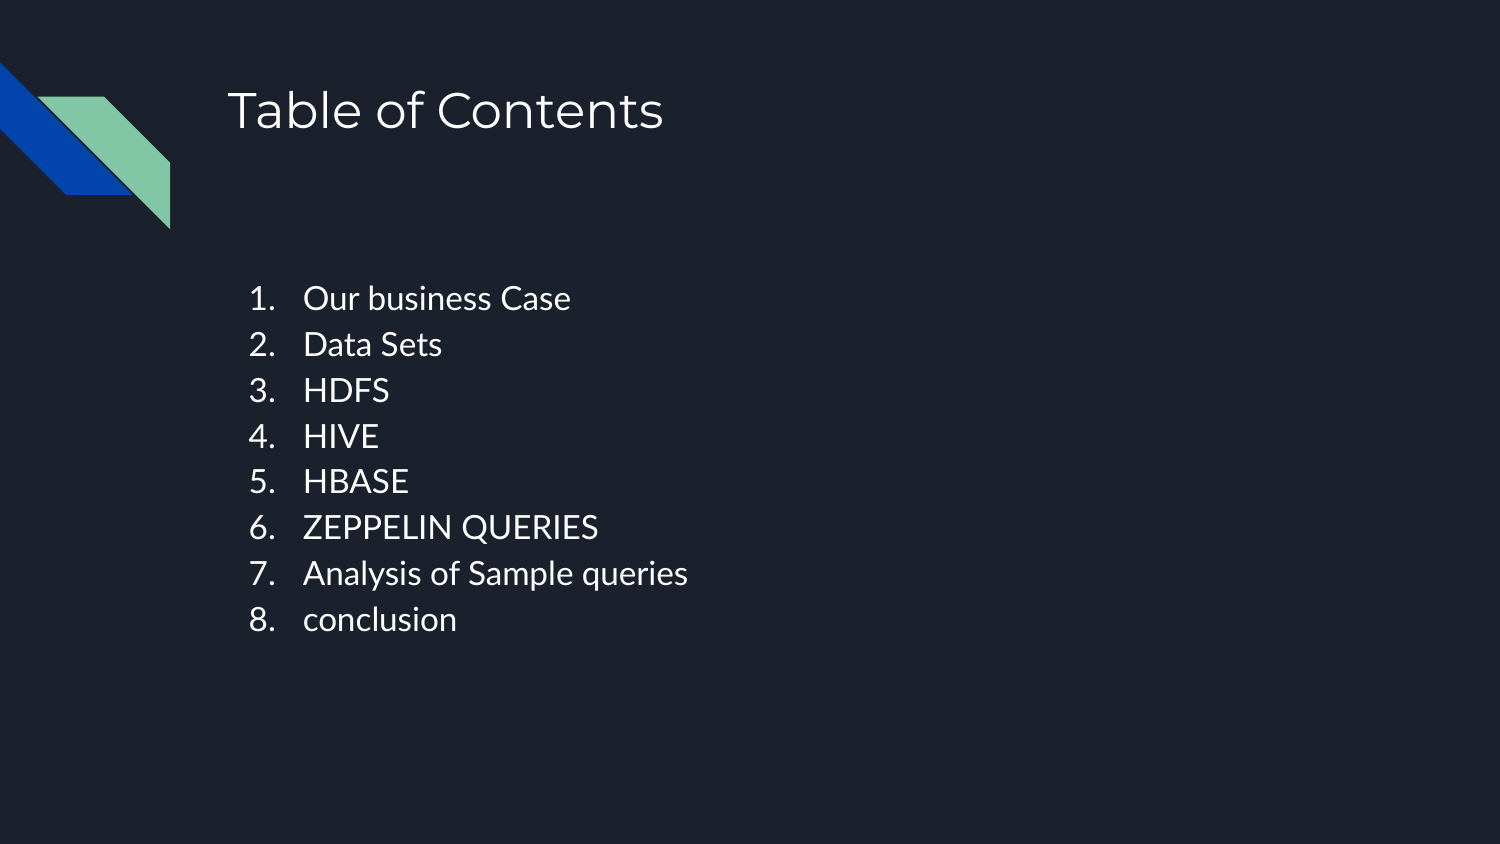

# Table of Contents
Our business Case
Data Sets
HDFS
HIVE
HBASE
ZEPPELIN QUERIES
Analysis of Sample queries
conclusion